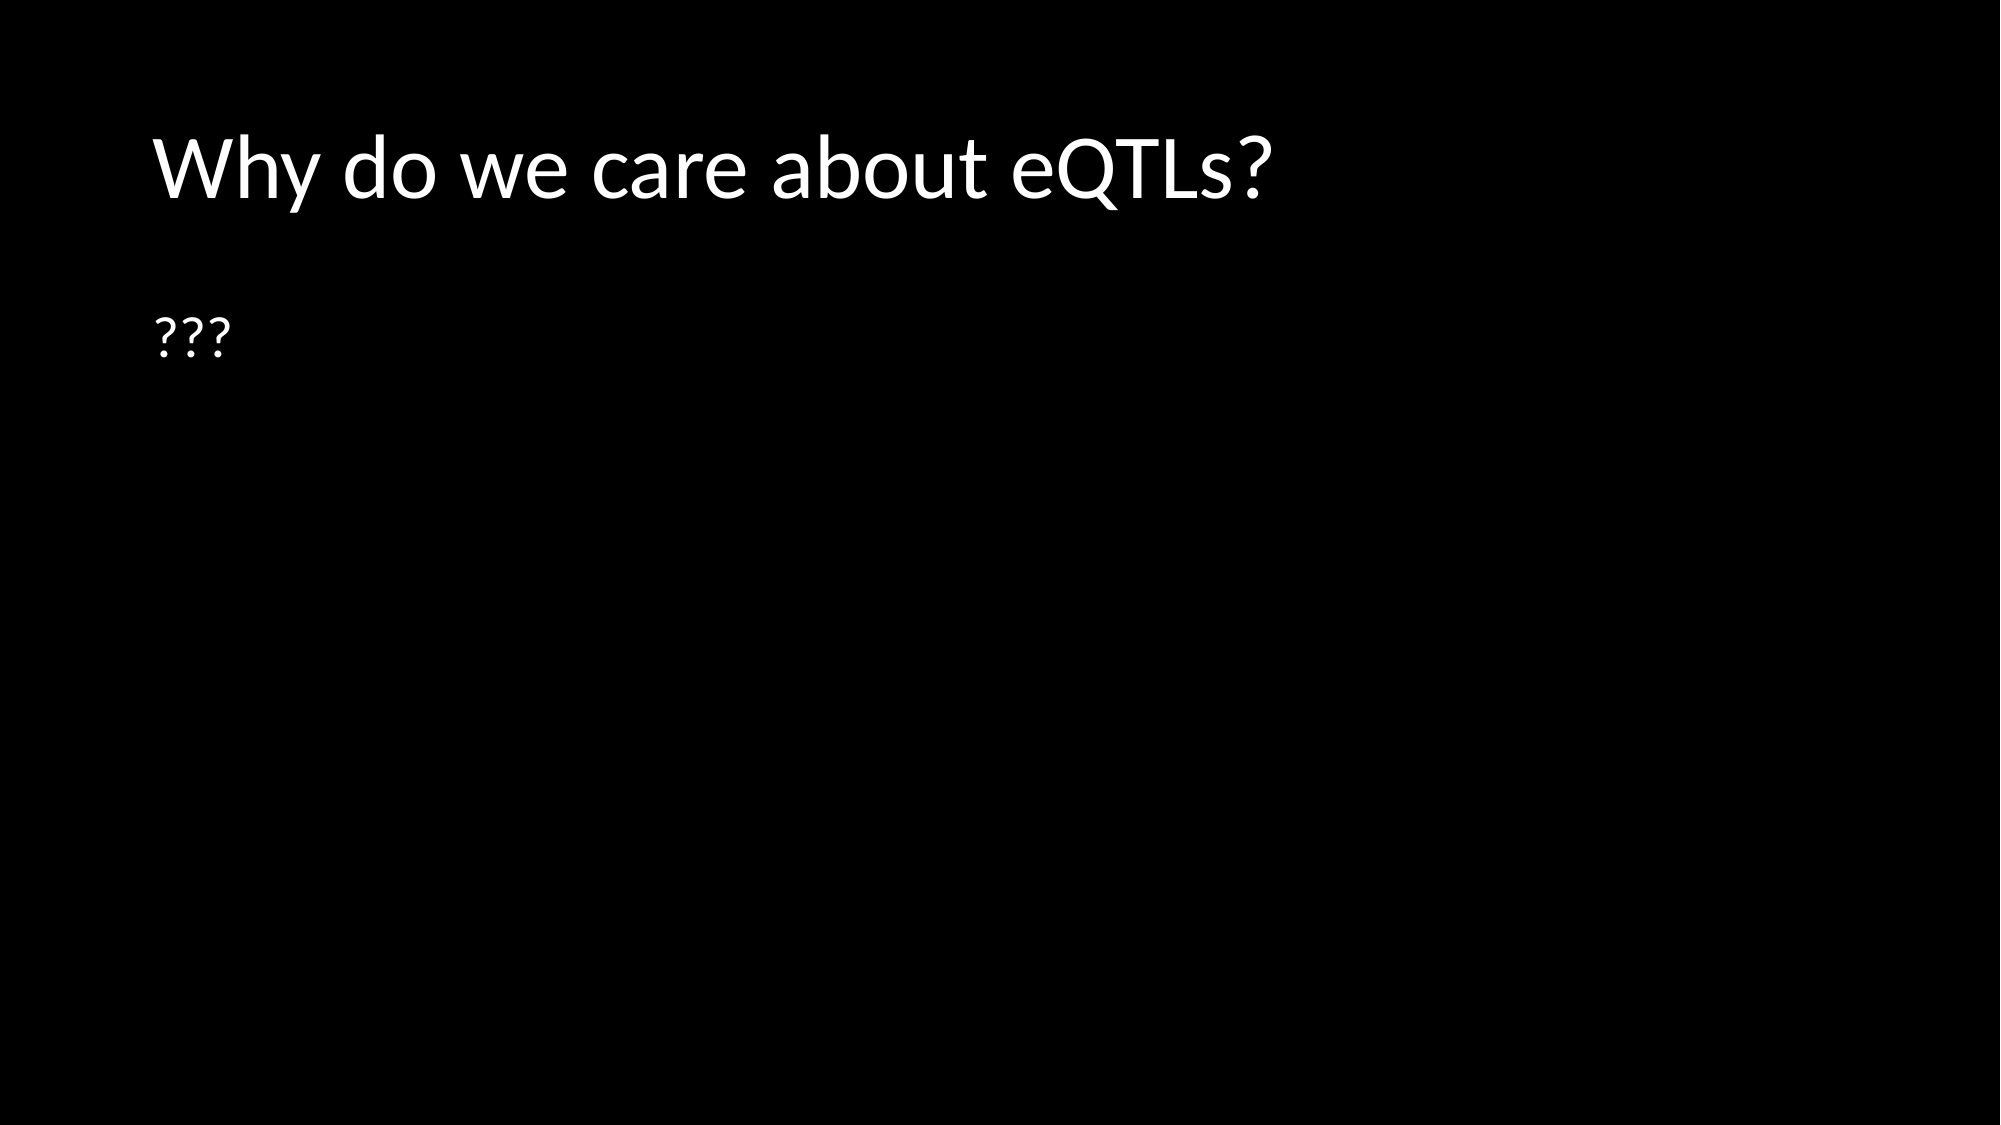

# Why do we care about eQTLs?
???